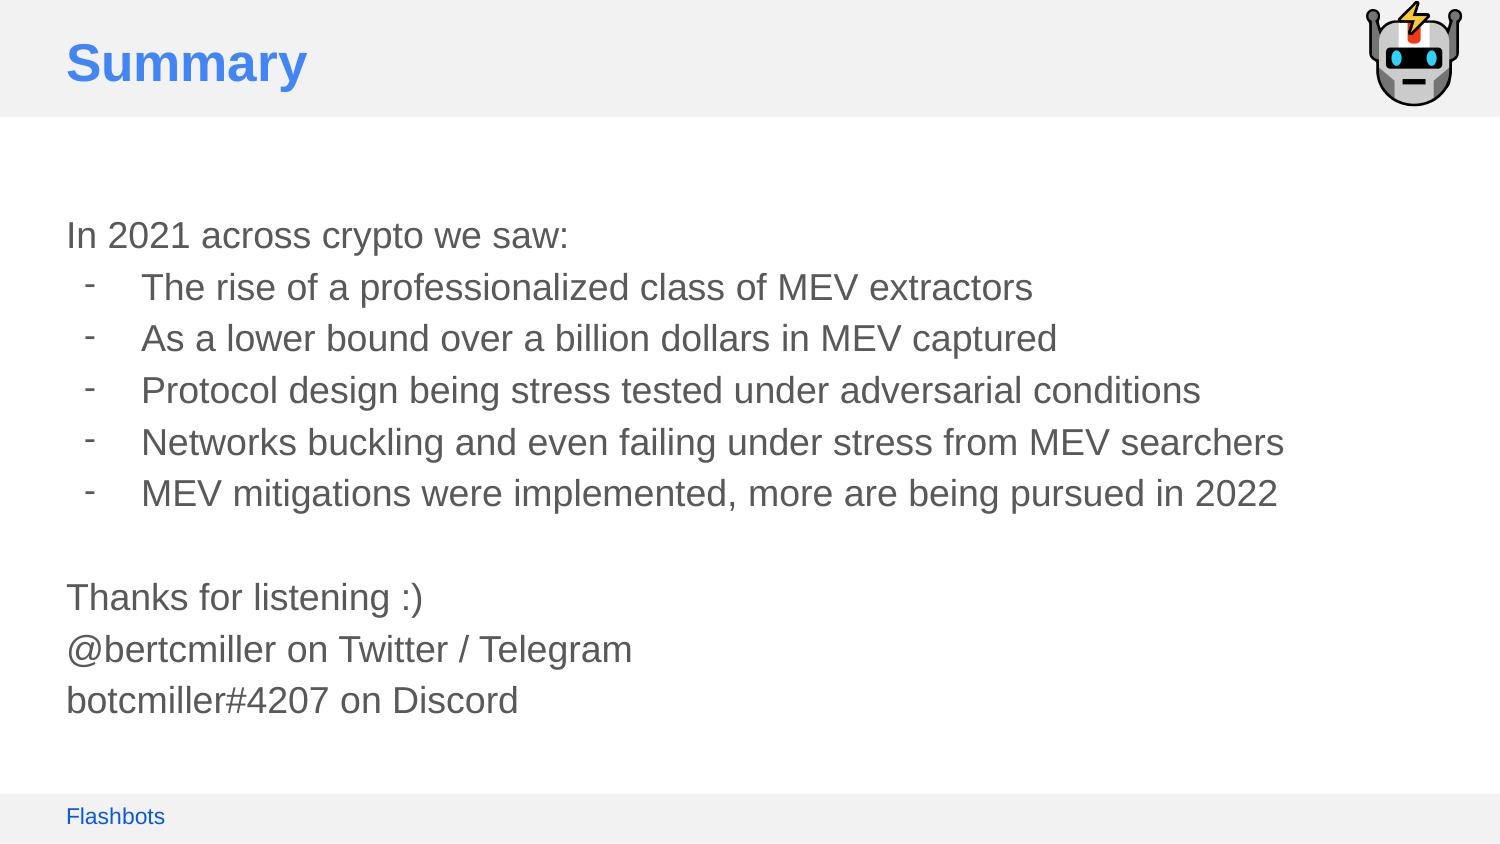

# Summary
In 2021 across crypto we saw:
The rise of a professionalized class of MEV extractors
As a lower bound over a billion dollars in MEV captured
Protocol design being stress tested under adversarial conditions
Networks buckling and even failing under stress from MEV searchers
MEV mitigations were implemented, more are being pursued in 2022

Thanks for listening :)
@bertcmiller on Twitter / Telegram
botcmiller#4207 on Discord